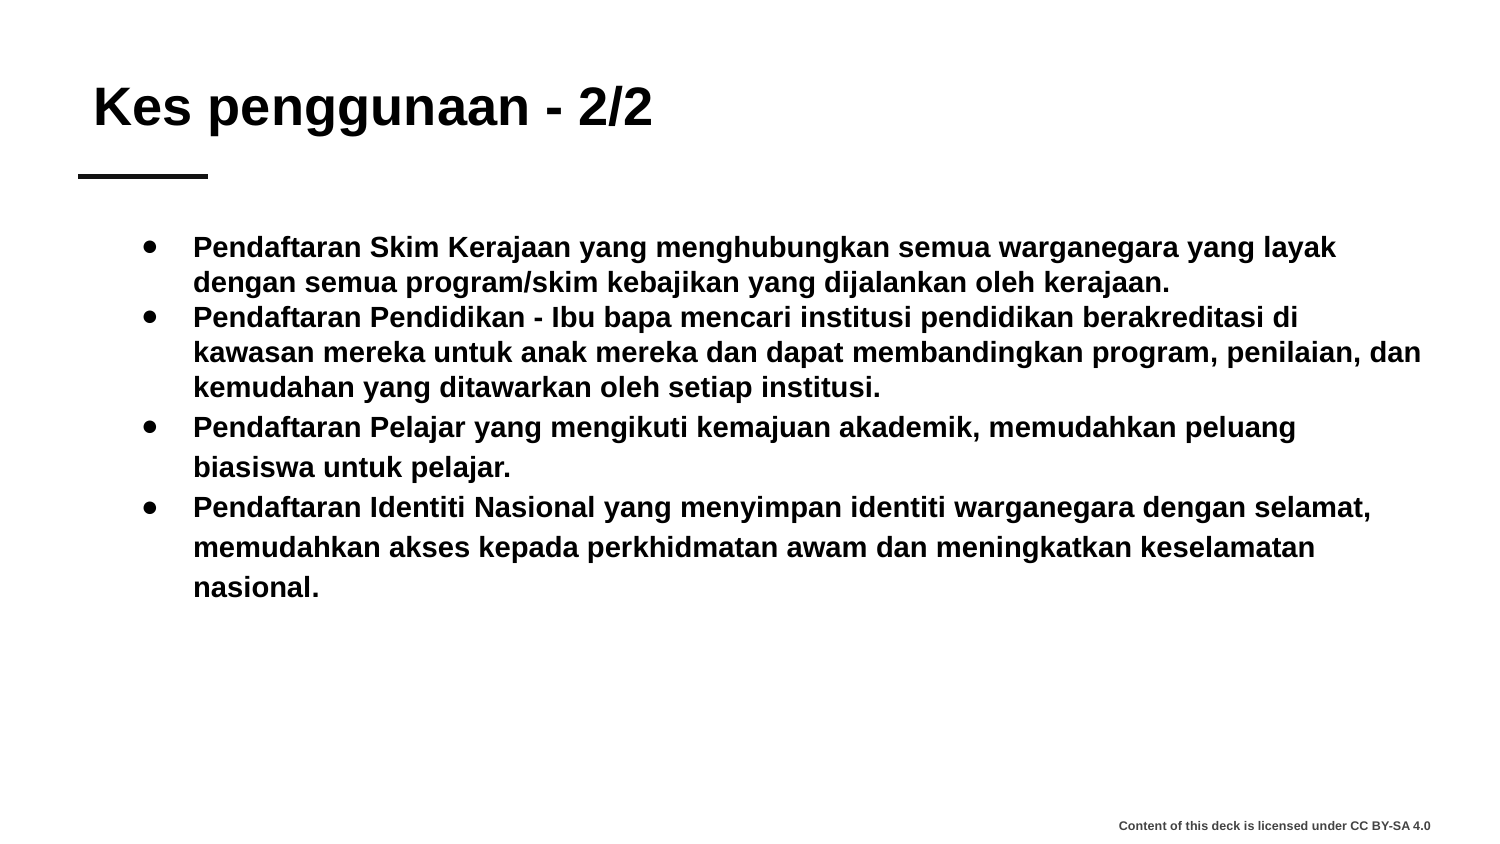

# Kes penggunaan - 2/2
Pendaftaran Skim Kerajaan yang menghubungkan semua warganegara yang layak dengan semua program/skim kebajikan yang dijalankan oleh kerajaan.
Pendaftaran Pendidikan - Ibu bapa mencari institusi pendidikan berakreditasi di kawasan mereka untuk anak mereka dan dapat membandingkan program, penilaian, dan kemudahan yang ditawarkan oleh setiap institusi.
Pendaftaran Pelajar yang mengikuti kemajuan akademik, memudahkan peluang biasiswa untuk pelajar.
Pendaftaran Identiti Nasional yang menyimpan identiti warganegara dengan selamat, memudahkan akses kepada perkhidmatan awam dan meningkatkan keselamatan nasional.